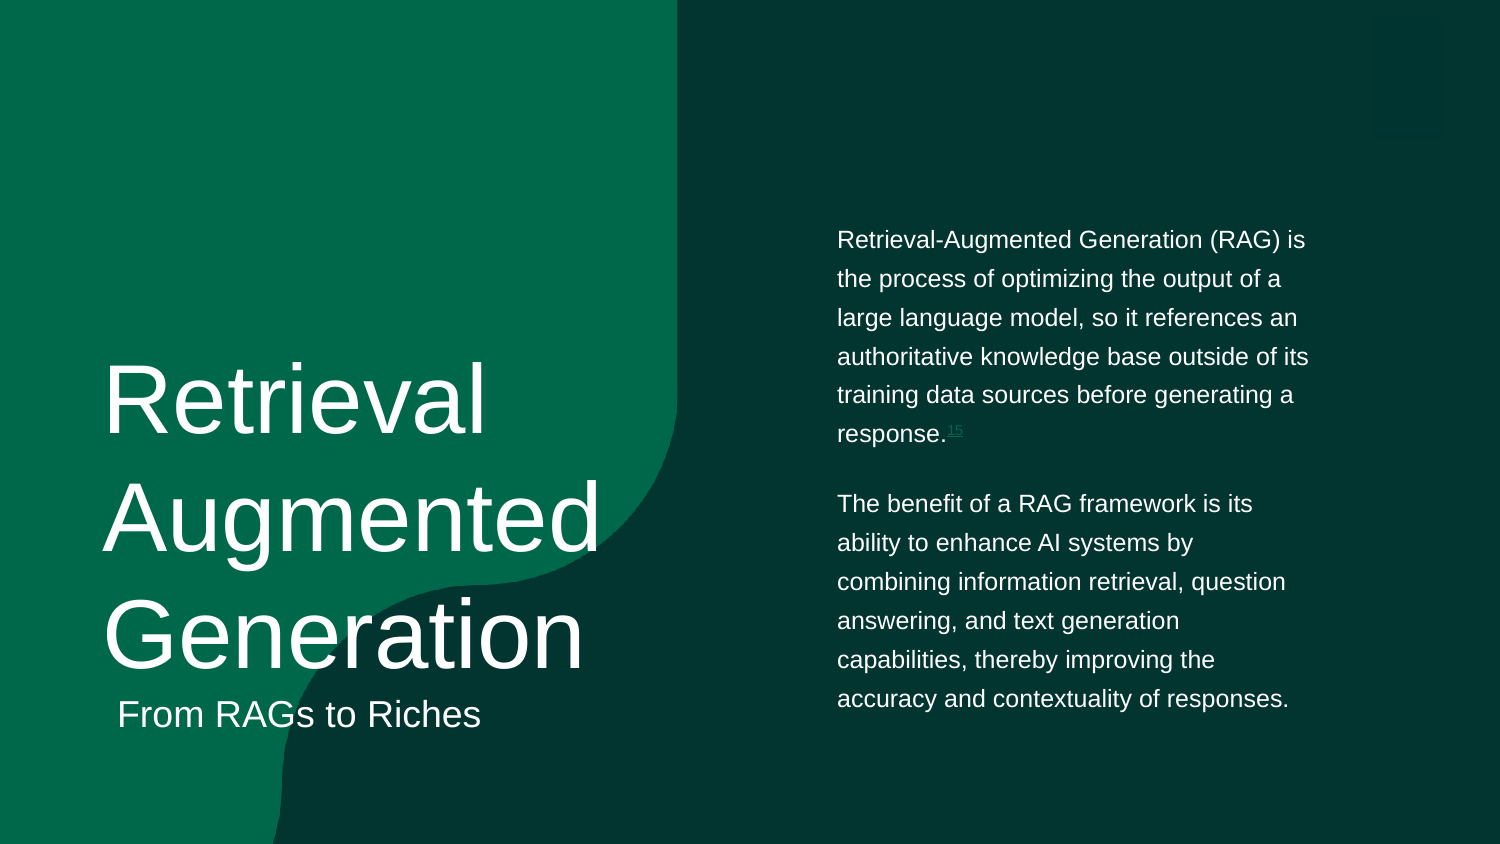

# Retrieval Augmented Generation
Retrieval-Augmented Generation (RAG) is the process of optimizing the output of a large language model, so it references an authoritative knowledge base outside of its training data sources before generating a response.15
The benefit of a RAG framework is its ability to enhance AI systems by combining information retrieval, question answering, and text generation capabilities, thereby improving the accuracy and contextuality of responses.
From RAGs to Riches